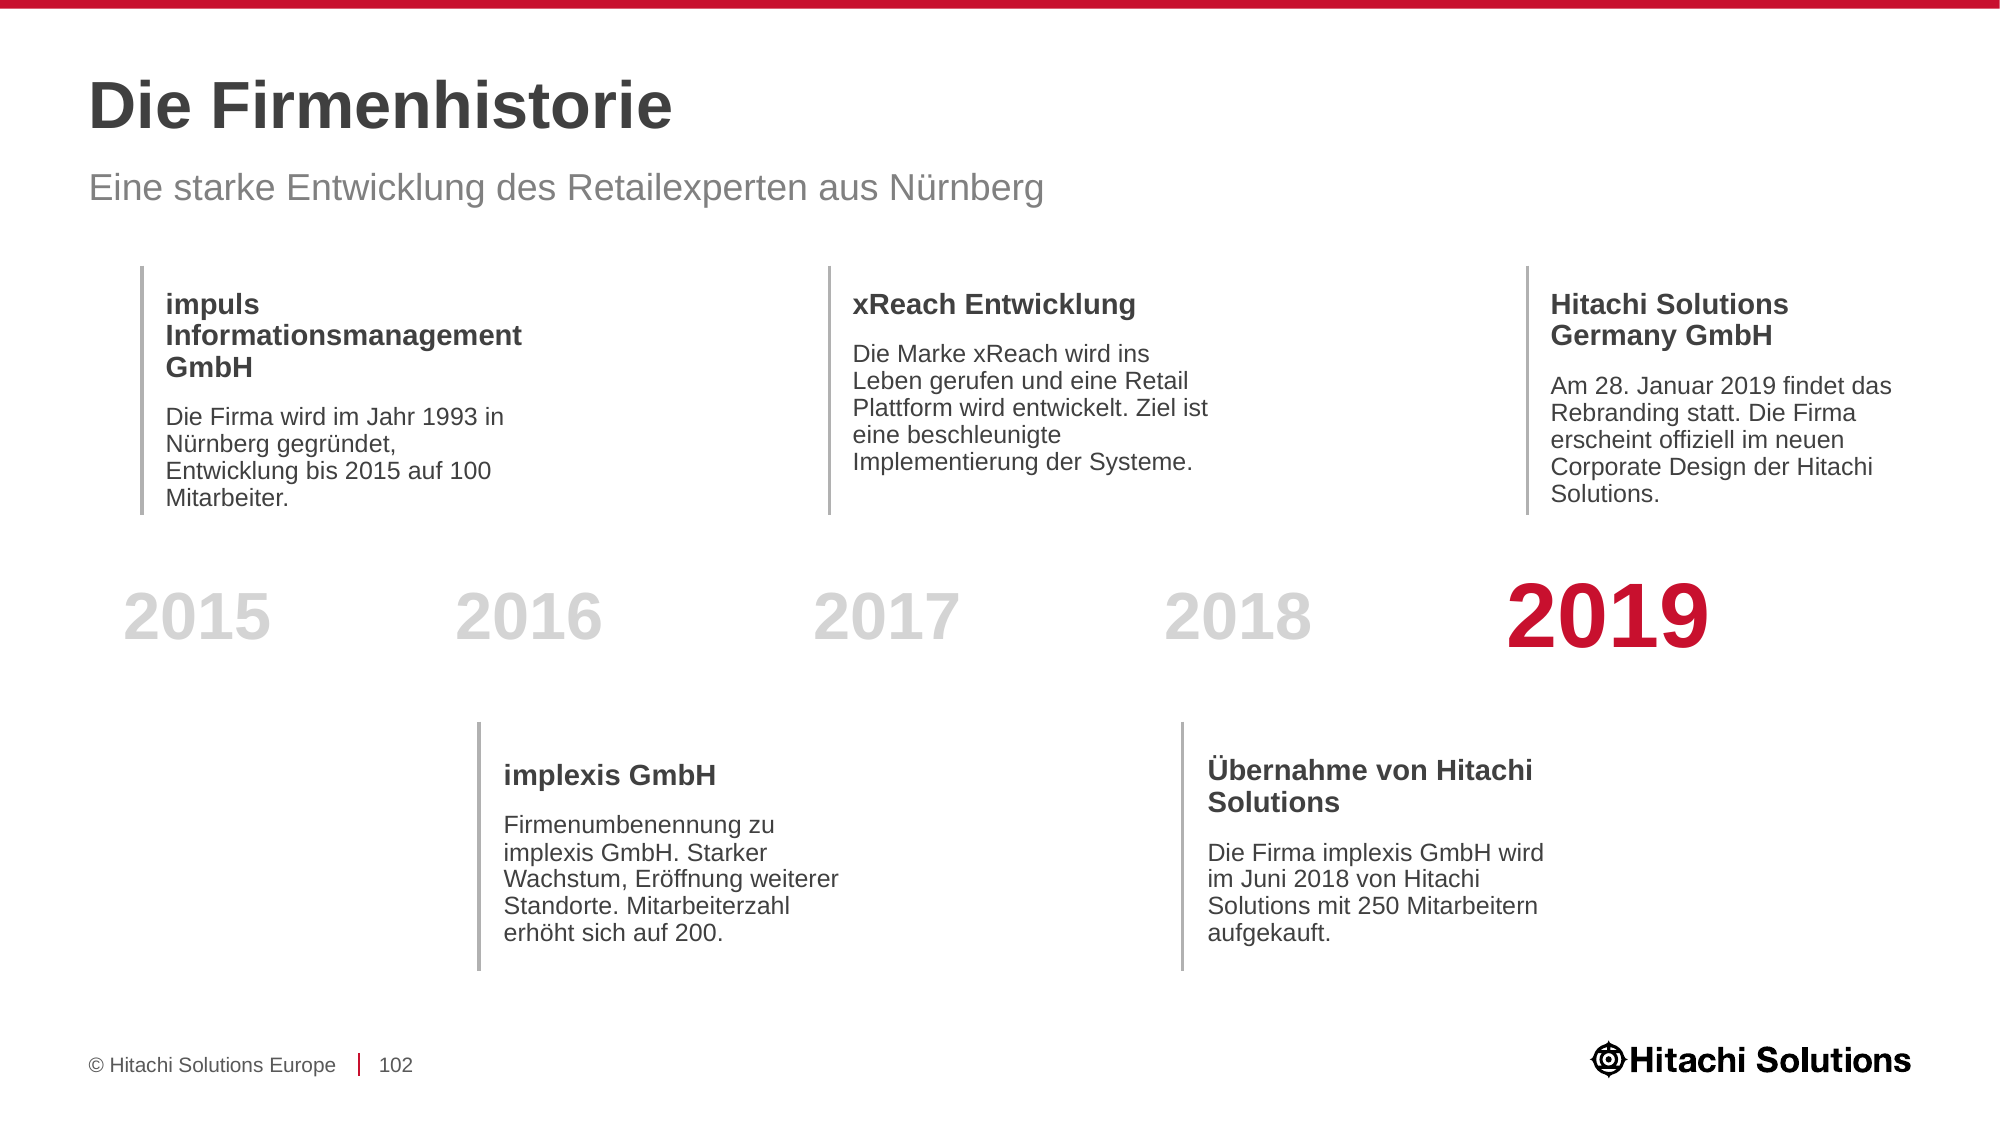

# Die Firmenhistorie
Eine starke Entwicklung des Retailexperten aus Nürnberg
impuls Informationsmanagement GmbH
Die Firma wird im Jahr 1993 in Nürnberg gegründet, Entwicklung bis 2015 auf 100 Mitarbeiter.
xReach Entwicklung
Die Marke xReach wird ins Leben gerufen und eine Retail Plattform wird entwickelt. Ziel ist eine beschleunigte Implementierung der Systeme.
Hitachi Solutions Germany GmbH
Am 28. Januar 2019 findet das Rebranding statt. Die Firma erscheint offiziell im neuen Corporate Design der Hitachi Solutions.
2015
2016
2017
2018
2019
implexis GmbH
Firmenumbenennung zu implexis GmbH. Starker Wachstum, Eröffnung weiterer Standorte. Mitarbeiterzahl erhöht sich auf 200.
Übernahme von Hitachi Solutions
Die Firma implexis GmbH wird im Juni 2018 von Hitachi Solutions mit 250 Mitarbeitern aufgekauft.
© Hitachi Solutions Europe
102